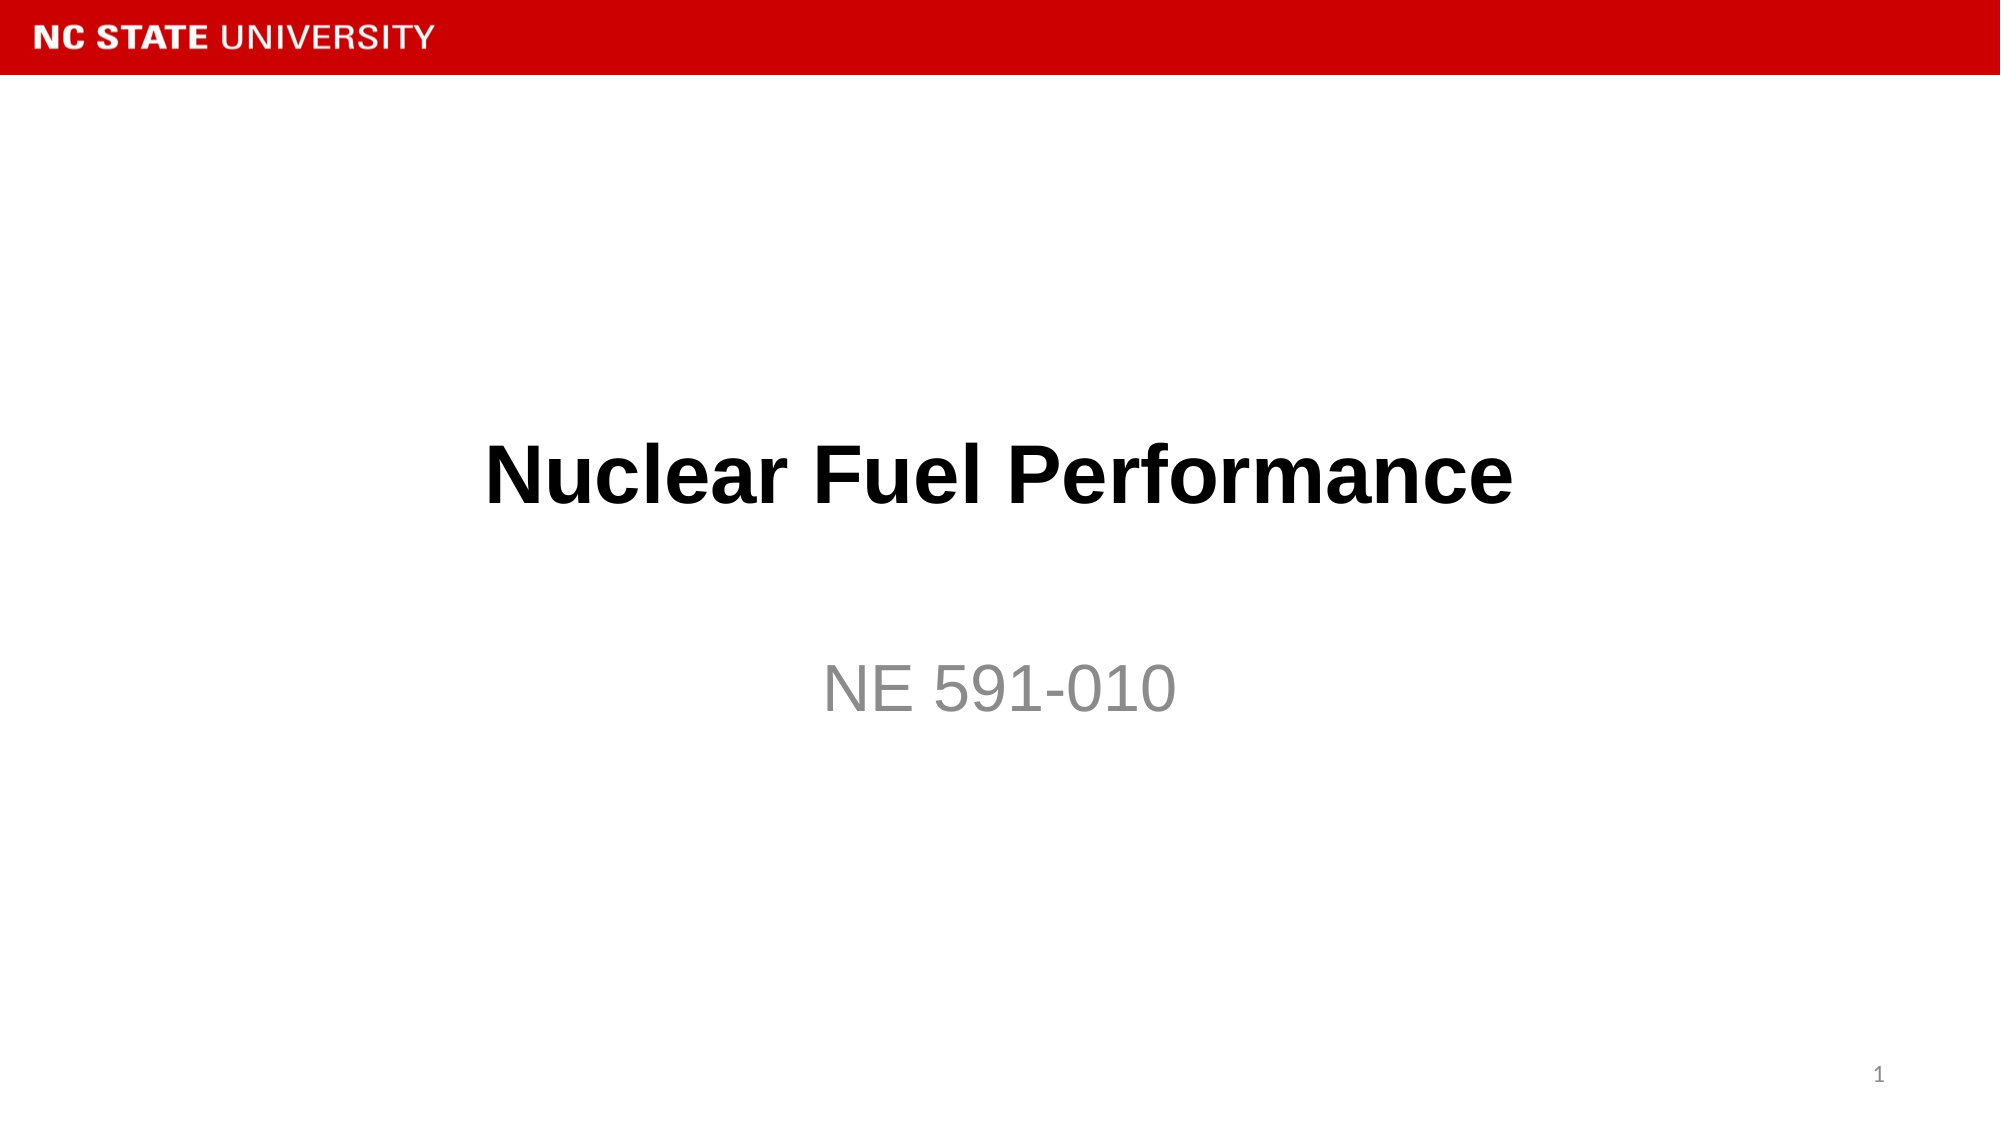

# Nuclear Fuel Performance
NE 591-010
1